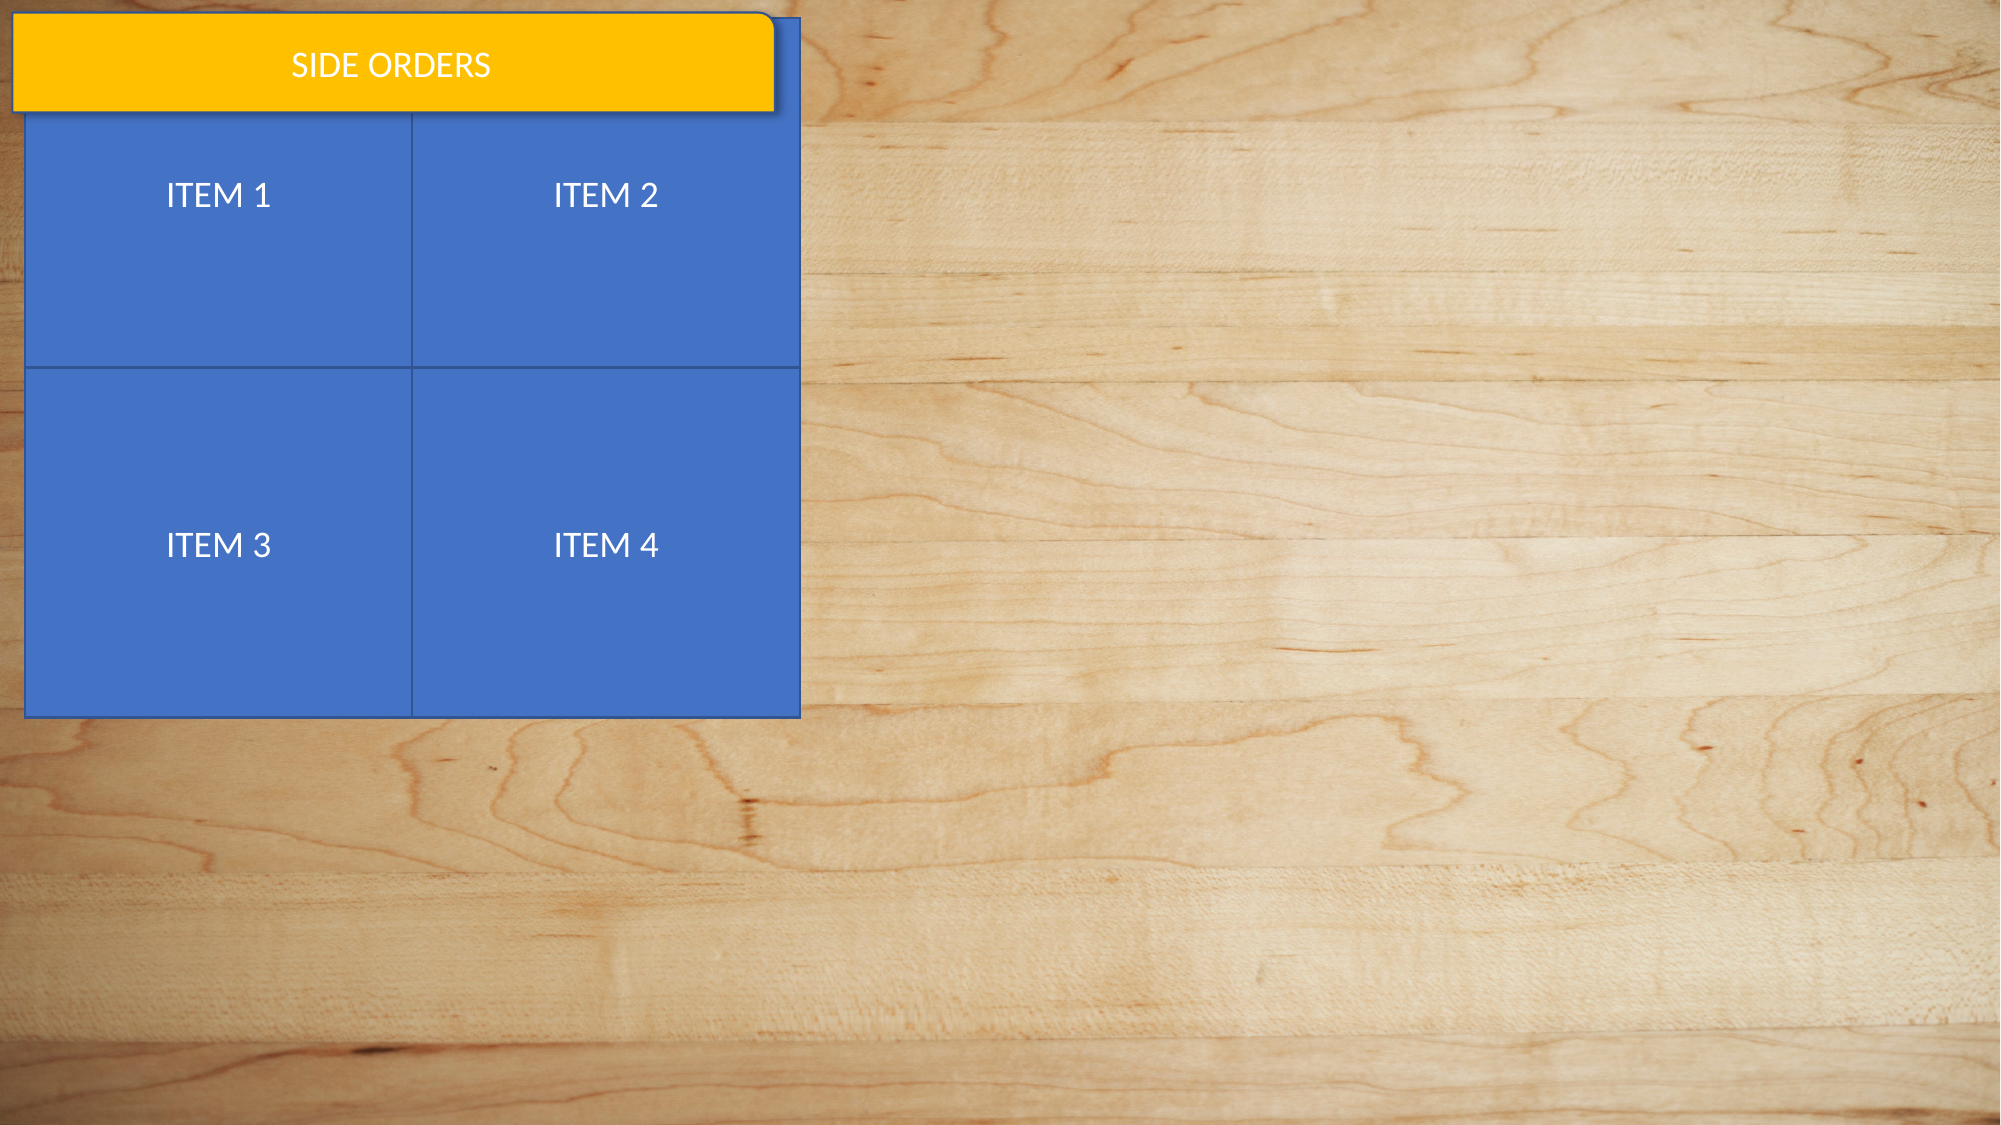

SIDE ORDERS
ITEM 1
ITEM 2
ITEM 3
ITEM 4